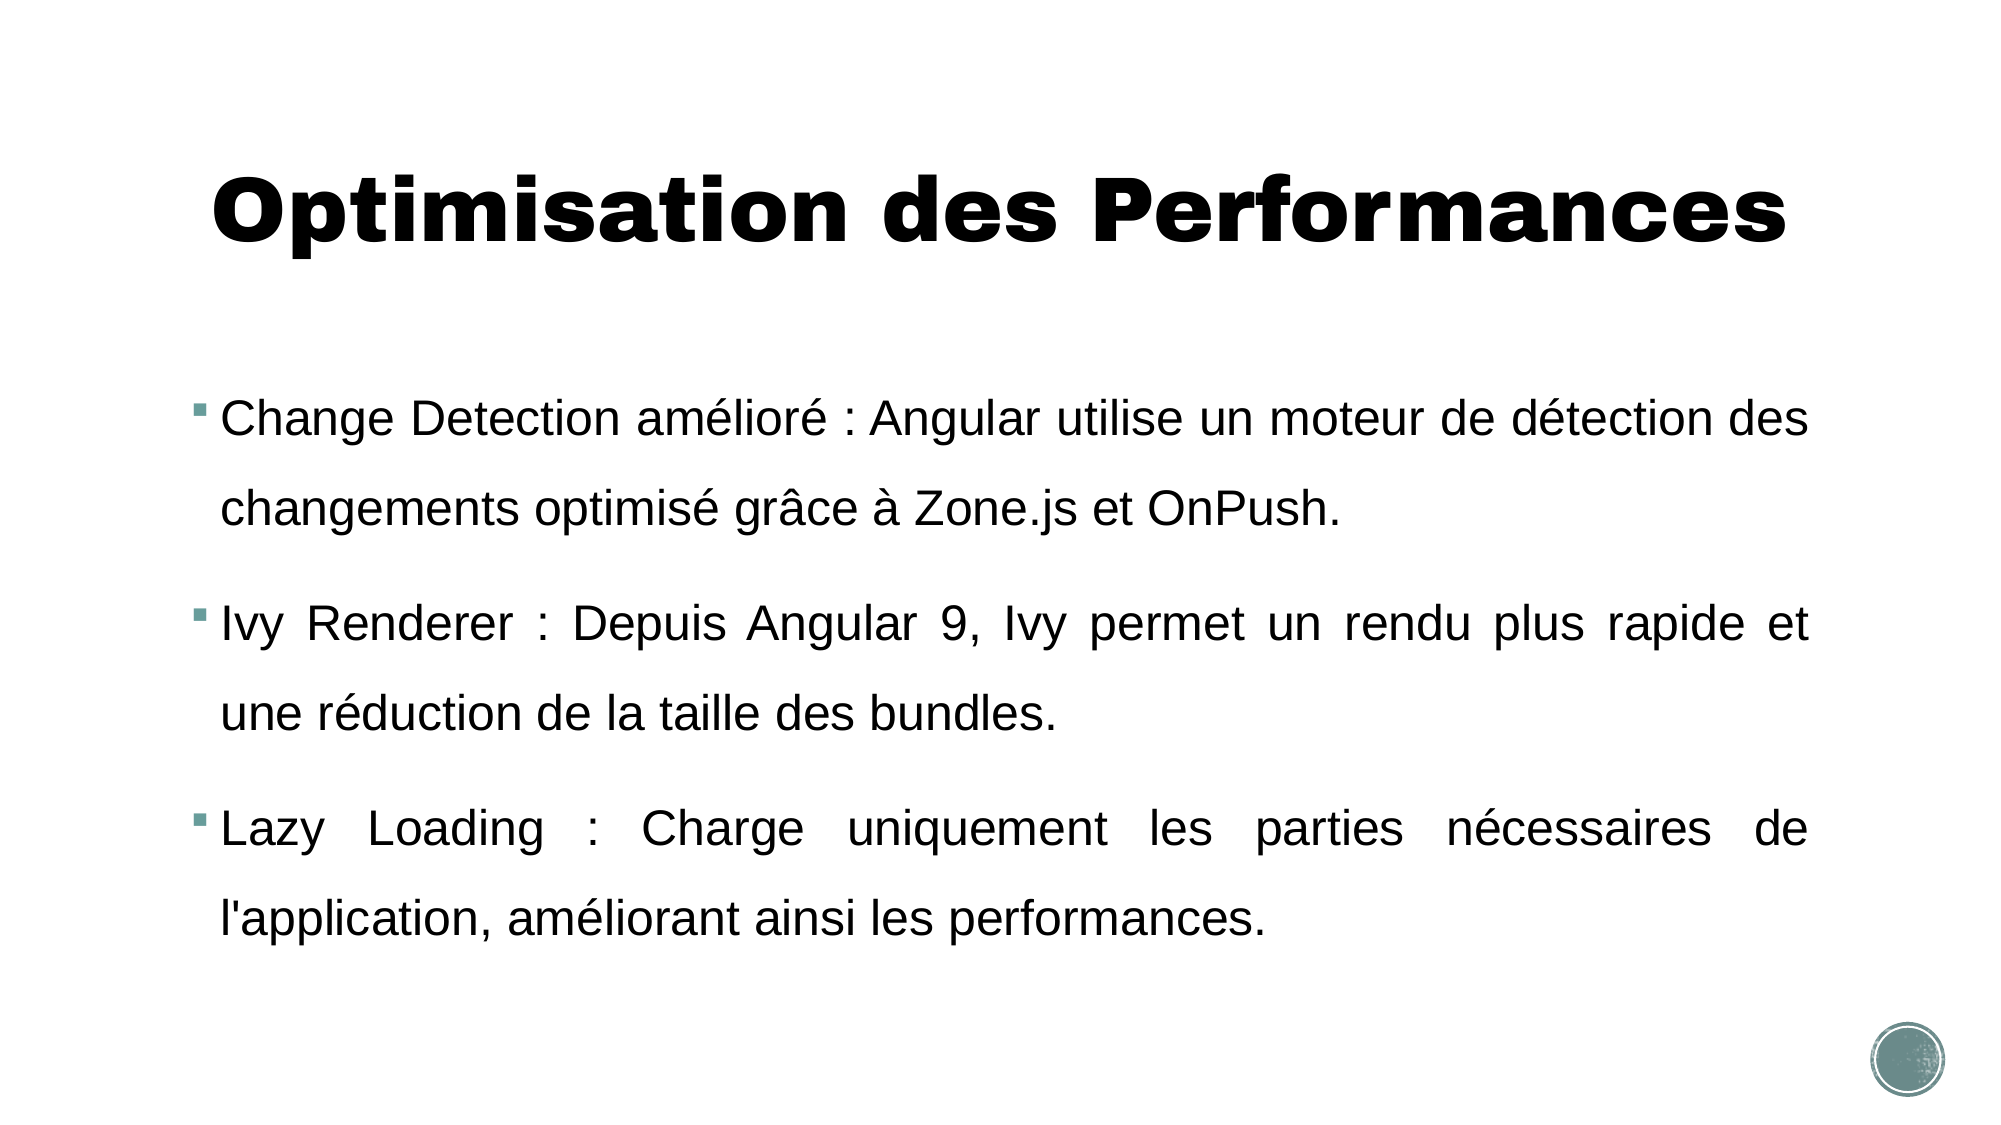

# Optimisation des Performances
Change Detection amélioré : Angular utilise un moteur de détection des changements optimisé grâce à Zone.js et OnPush.
Ivy Renderer : Depuis Angular 9, Ivy permet un rendu plus rapide et une réduction de la taille des bundles.
Lazy Loading : Charge uniquement les parties nécessaires de l'application, améliorant ainsi les performances.